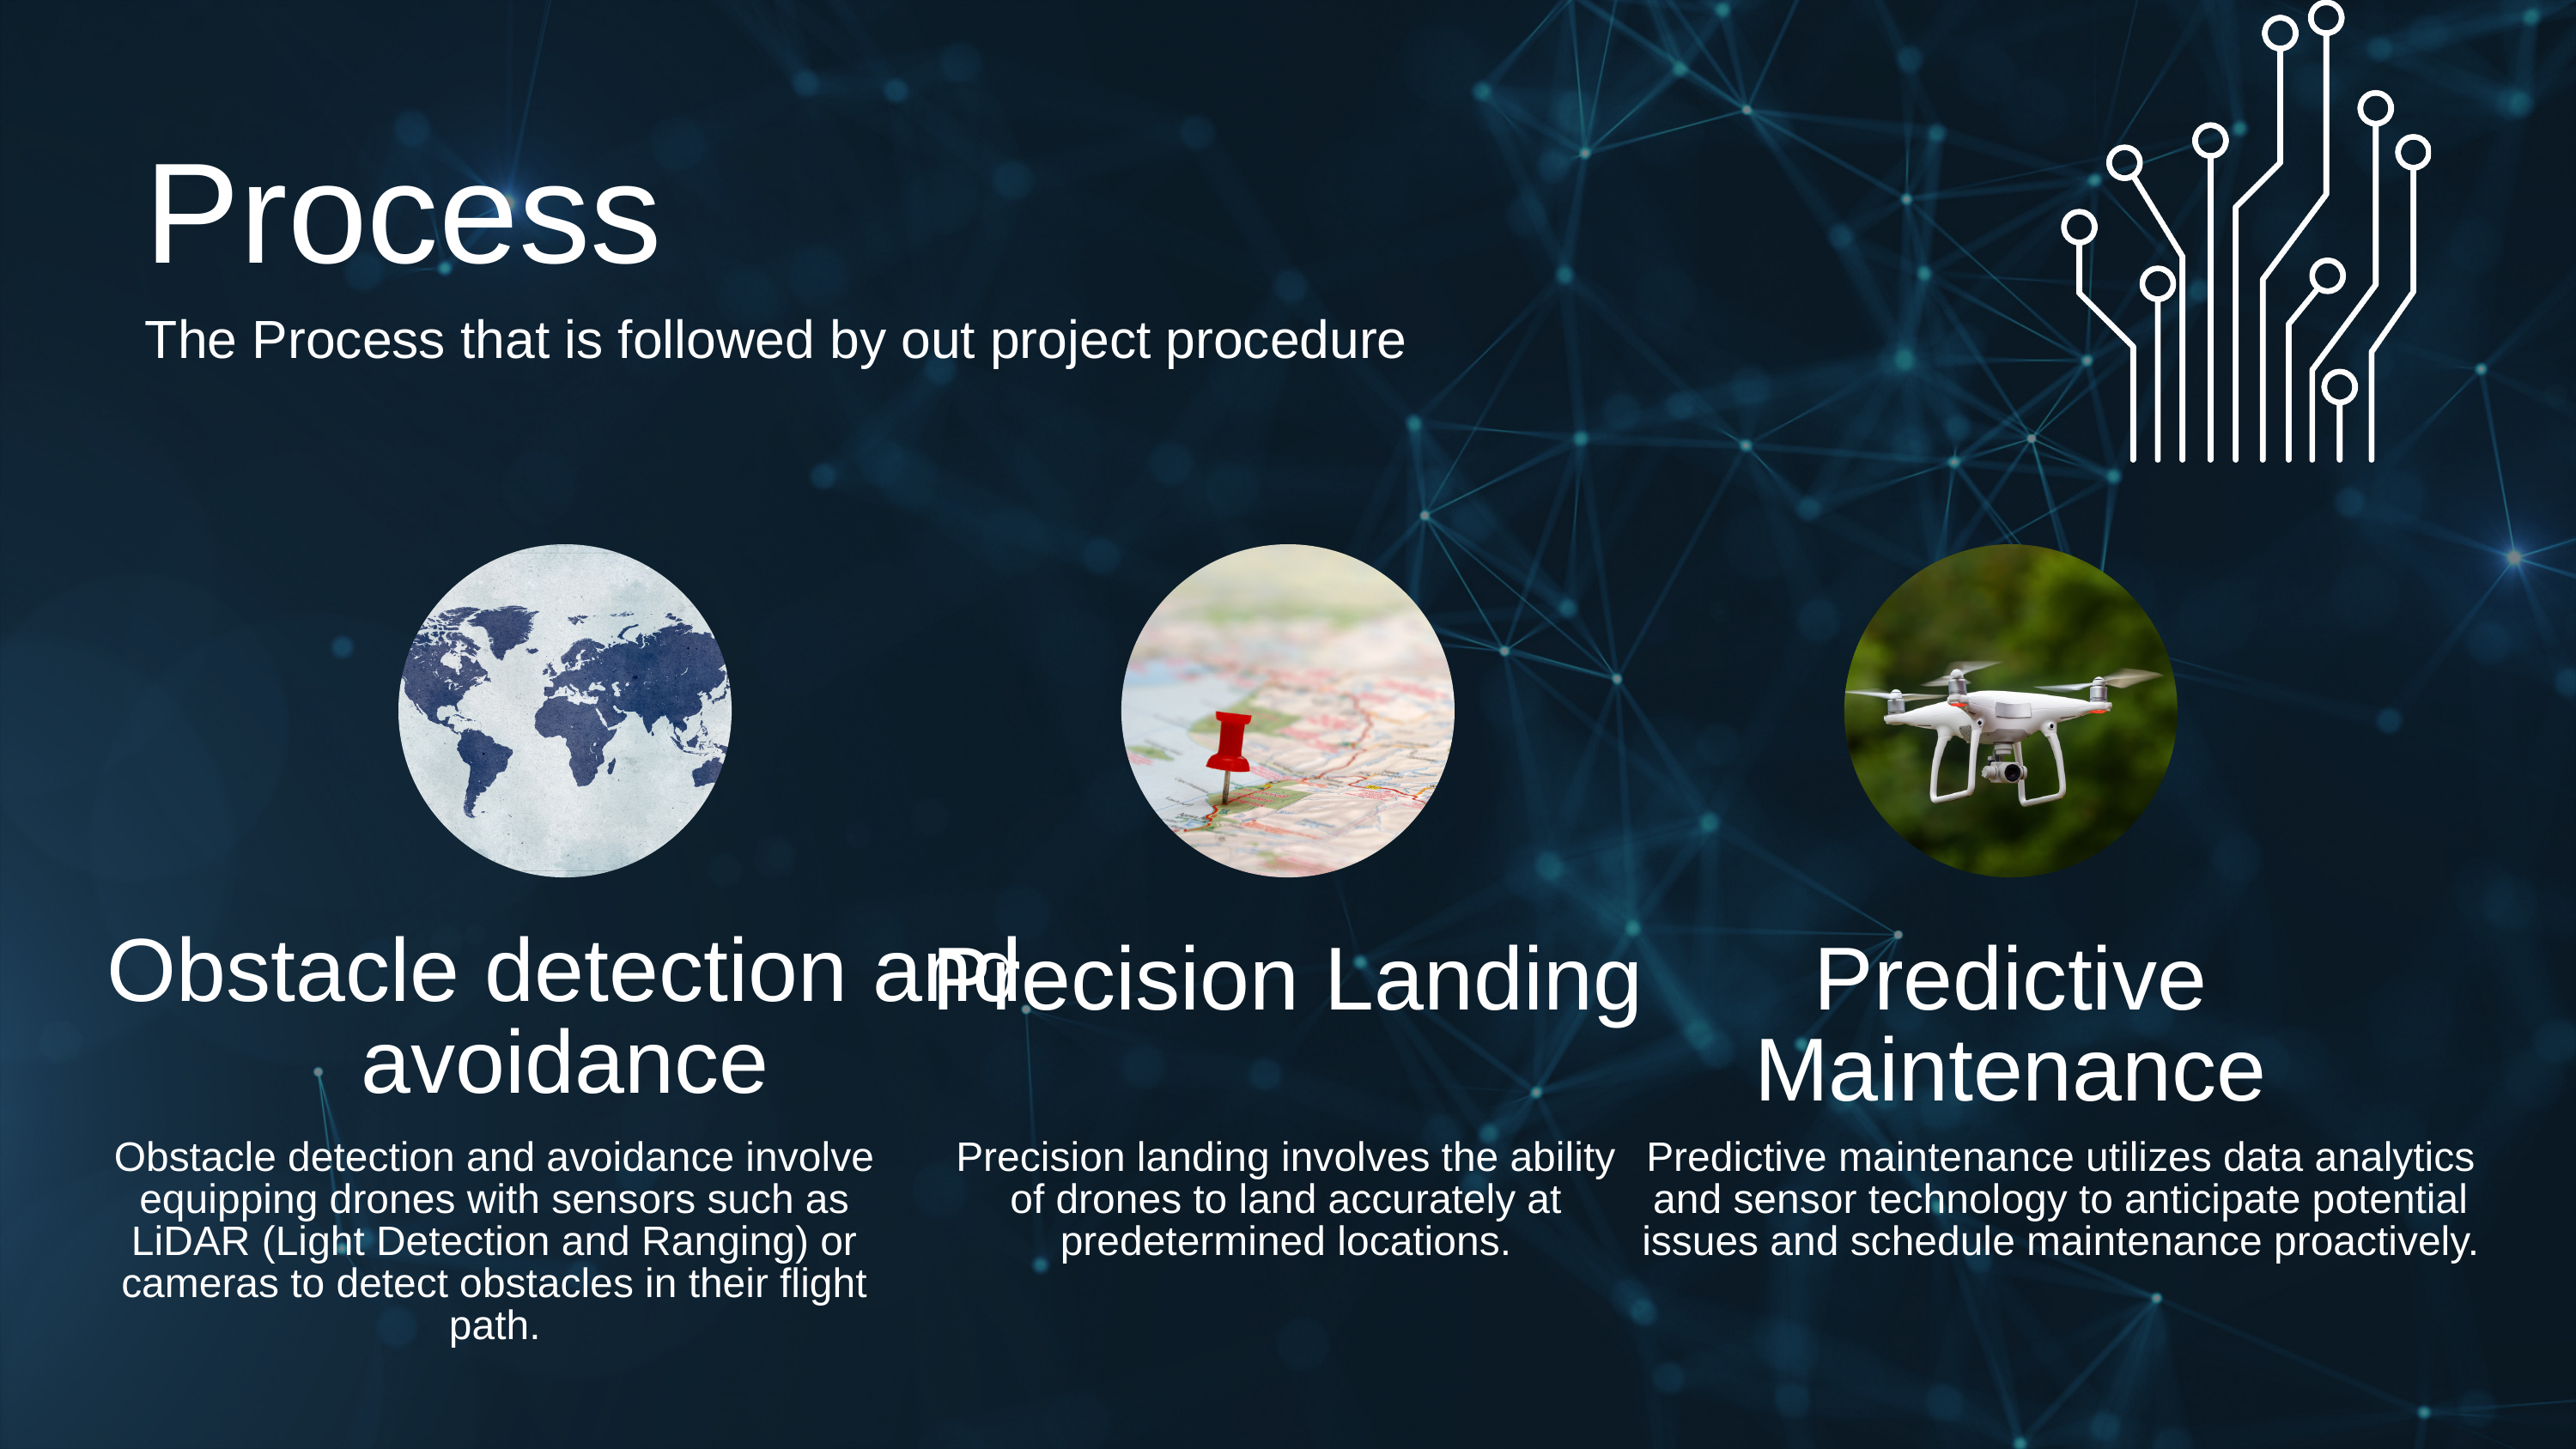

Process
The Process that is followed by out project procedure

Obstacle detection and avoidance
Precision Landing
Predictive Maintenance
Obstacle detection and avoidance involve equipping drones with sensors such as LiDAR (Light Detection and Ranging) or cameras to detect obstacles in their flight path.
Precision landing involves the ability of drones to land accurately at predetermined locations.
Predictive maintenance utilizes data analytics and sensor technology to anticipate potential issues and schedule maintenance proactively.